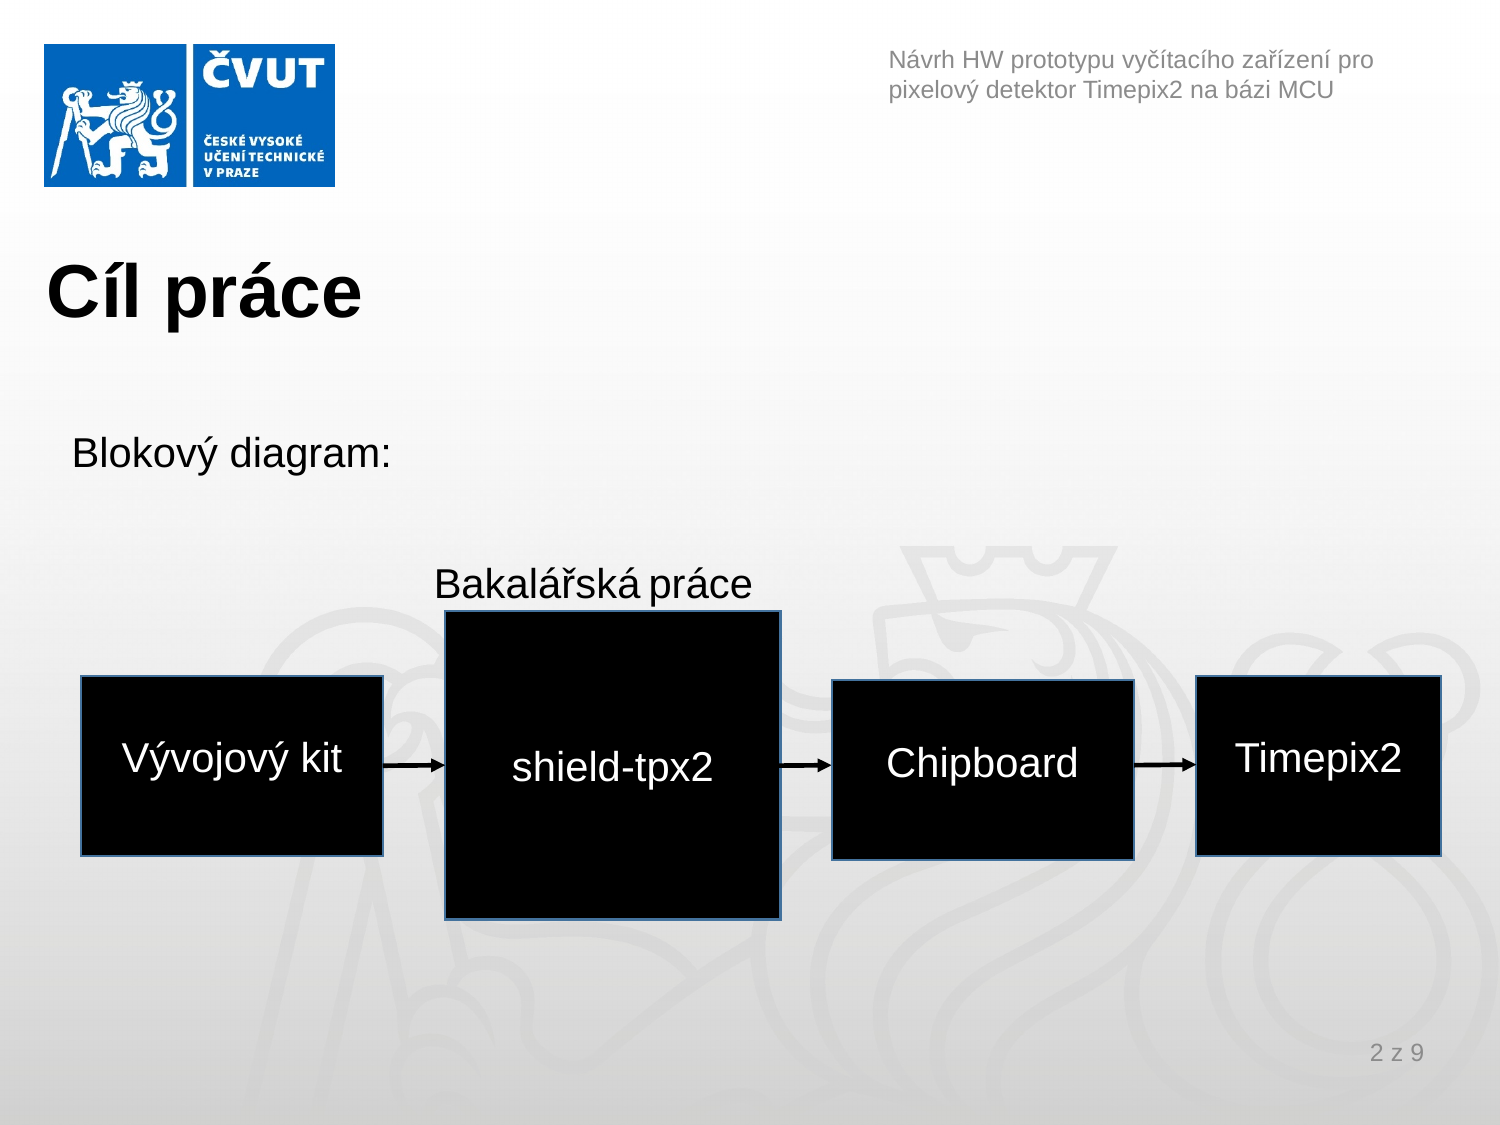

Návrh HW prototypu vyčítacího zařízení pro pixelový detektor Timepix2 na bázi MCU
# Cíl práce
Blokový diagram:
Bakalářská práce
shield-tpx2
Vývojový kit

Timepix2

Chipboard

2 z 9